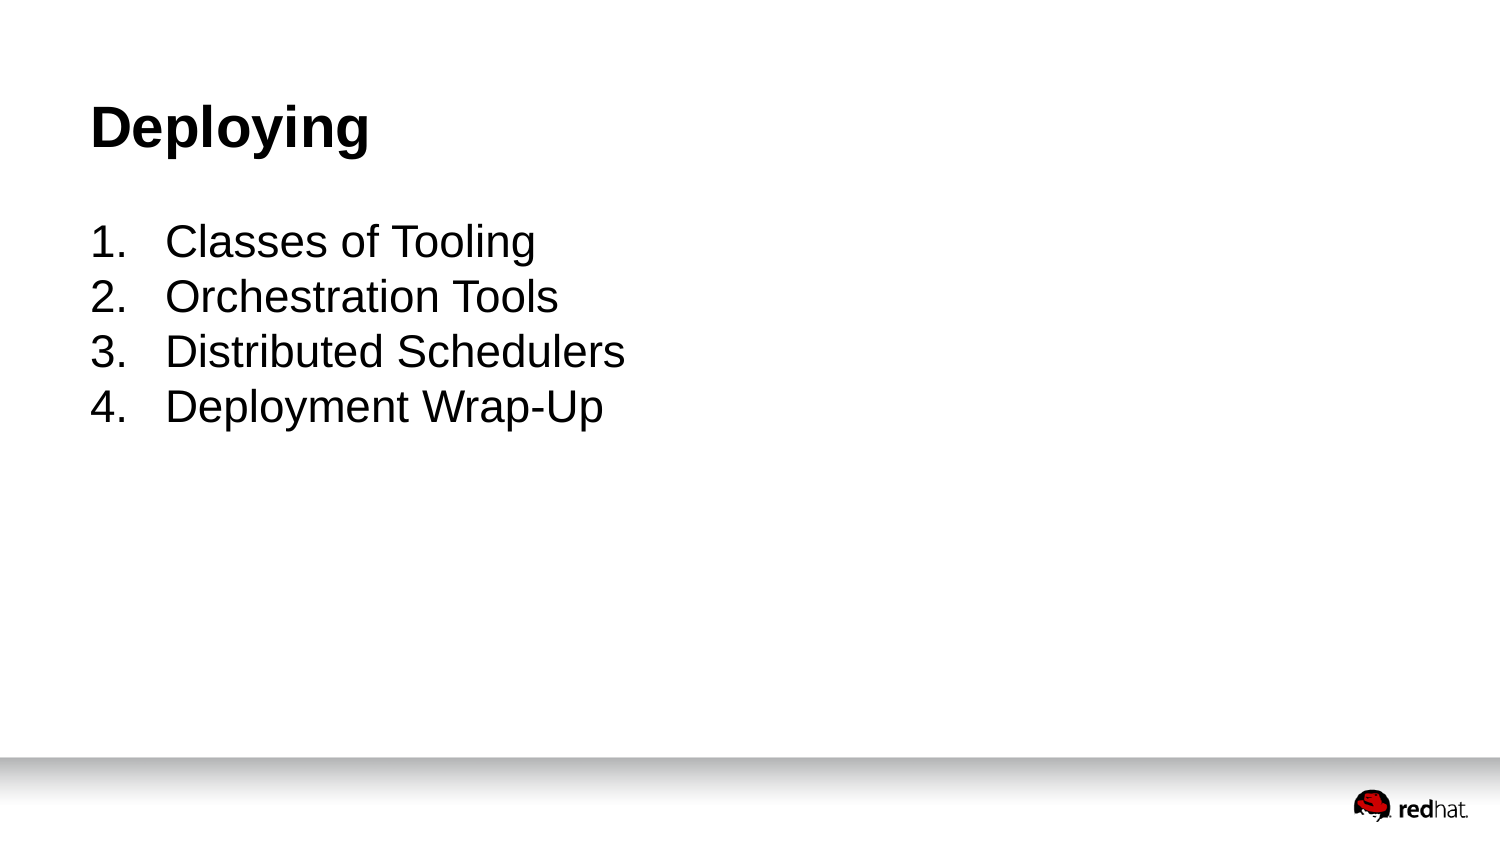

# Deploying
Classes of Tooling
Orchestration Tools
Distributed Schedulers
Deployment Wrap-Up